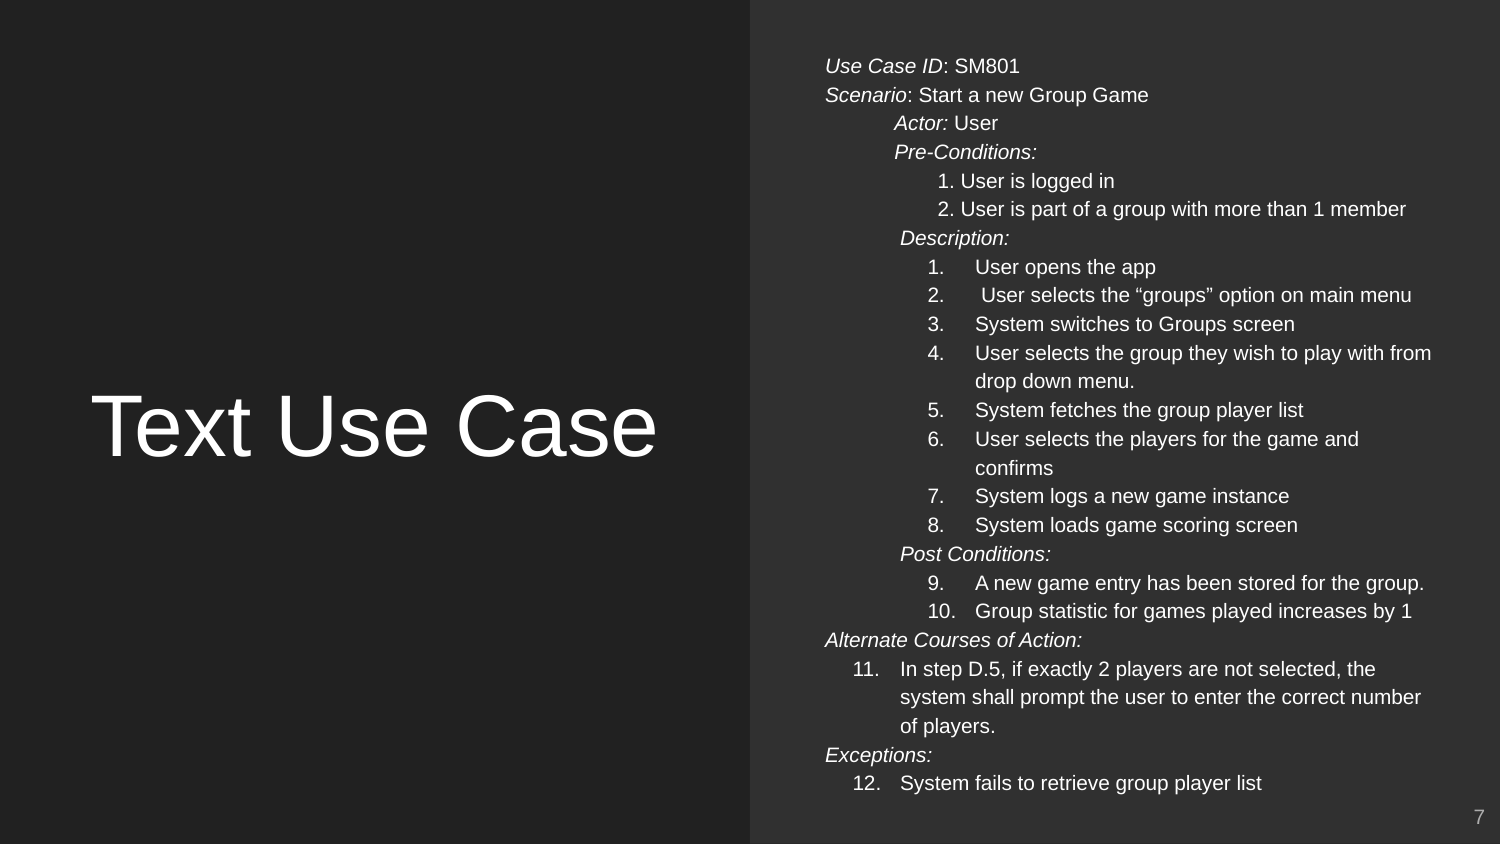

Use Case ID: SM801
Scenario: Start a new Group Game
            Actor: User
            Pre-Conditions:
1. User is logged in
2. User is part of a group with more than 1 member
Description:
User opens the app
 User selects the “groups” option on main menu
System switches to Groups screen
User selects the group they wish to play with from drop down menu.
System fetches the group player list
User selects the players for the game and confirms
System logs a new game instance
System loads game scoring screen
Post Conditions:
A new game entry has been stored for the group.
Group statistic for games played increases by 1
Alternate Courses of Action:
In step D.5, if exactly 2 players are not selected, the system shall prompt the user to enter the correct number of players.
Exceptions:
System fails to retrieve group player list
# Text Use Case
7